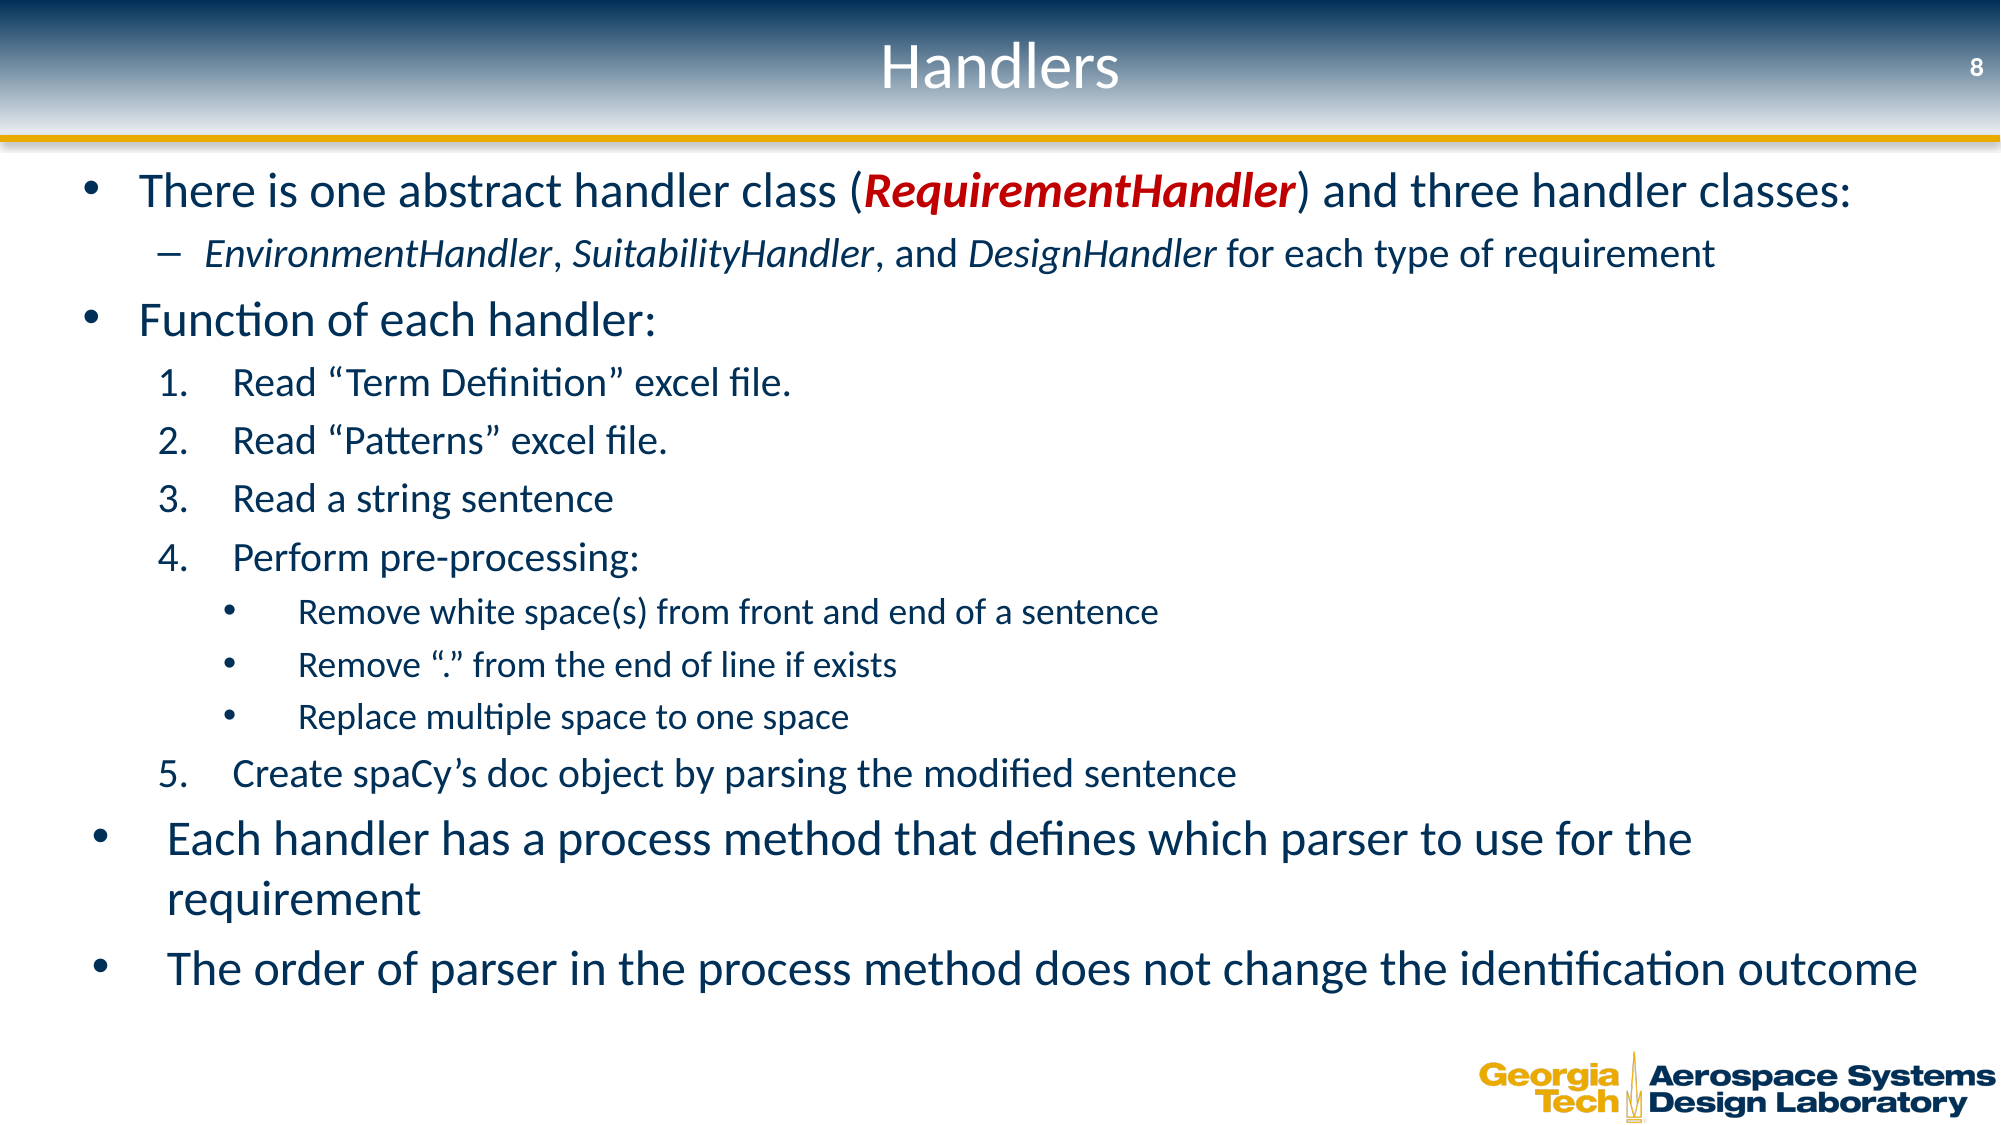

# Handlers
8
There is one abstract handler class (RequirementHandler) and three handler classes:
EnvironmentHandler, SuitabilityHandler, and DesignHandler for each type of requirement
Function of each handler:
Read “Term Definition” excel file.
Read “Patterns” excel file.
Read a string sentence
Perform pre-processing:
Remove white space(s) from front and end of a sentence
Remove “.” from the end of line if exists
Replace multiple space to one space
Create spaCy’s doc object by parsing the modified sentence
Each handler has a process method that defines which parser to use for the requirement
The order of parser in the process method does not change the identification outcome